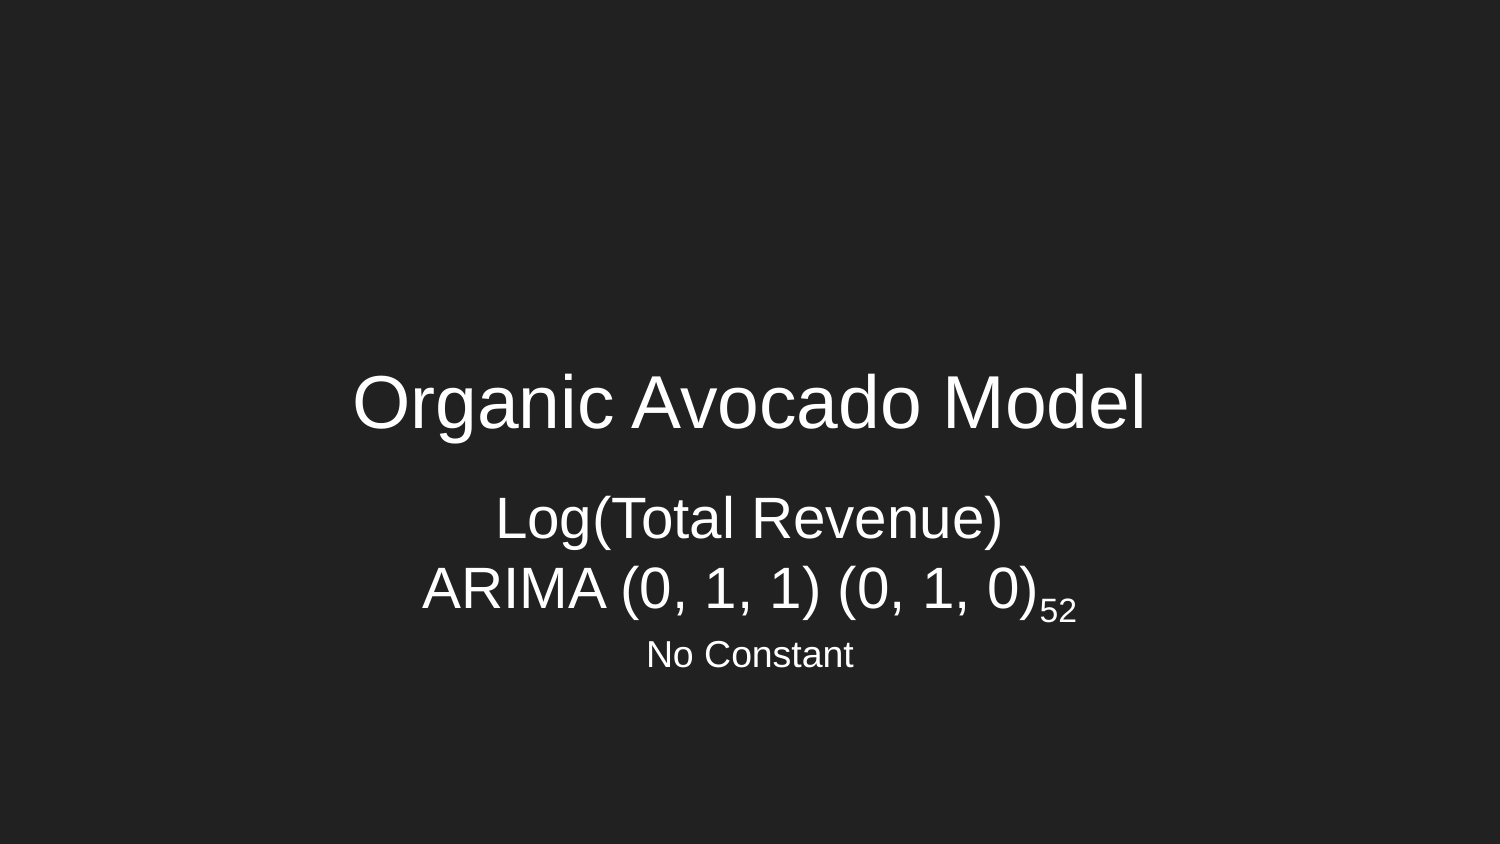

# Organic Avocado Model
Log(Total Revenue)
ARIMA (0, 1, 1) (0, 1, 0)52
No Constant